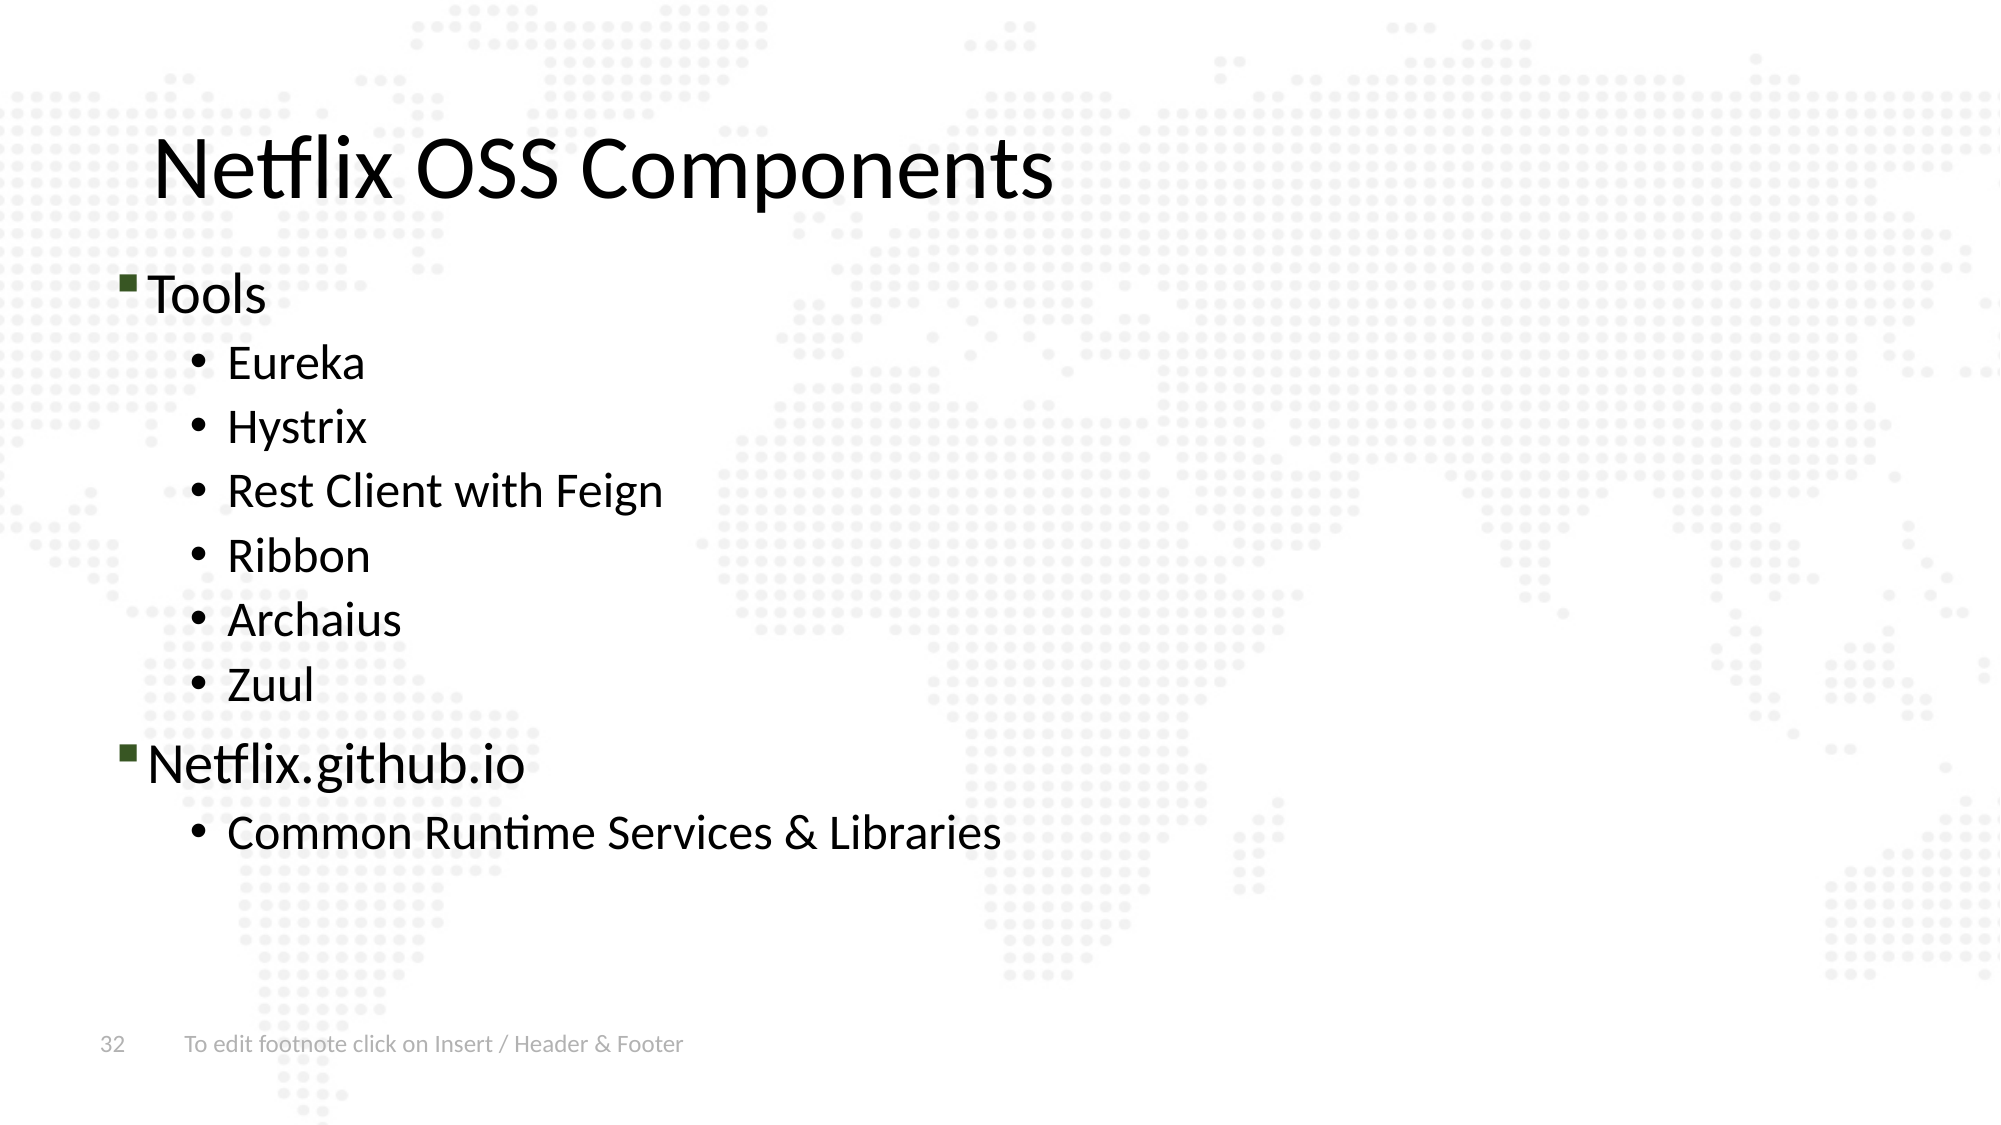

# Netflix OSS Components
Tools
Eureka
Hystrix
Rest Client with Feign
Ribbon
Archaius
Zuul
Netflix.github.io
Common Runtime Services & Libraries
32
To edit footnote click on Insert / Header & Footer